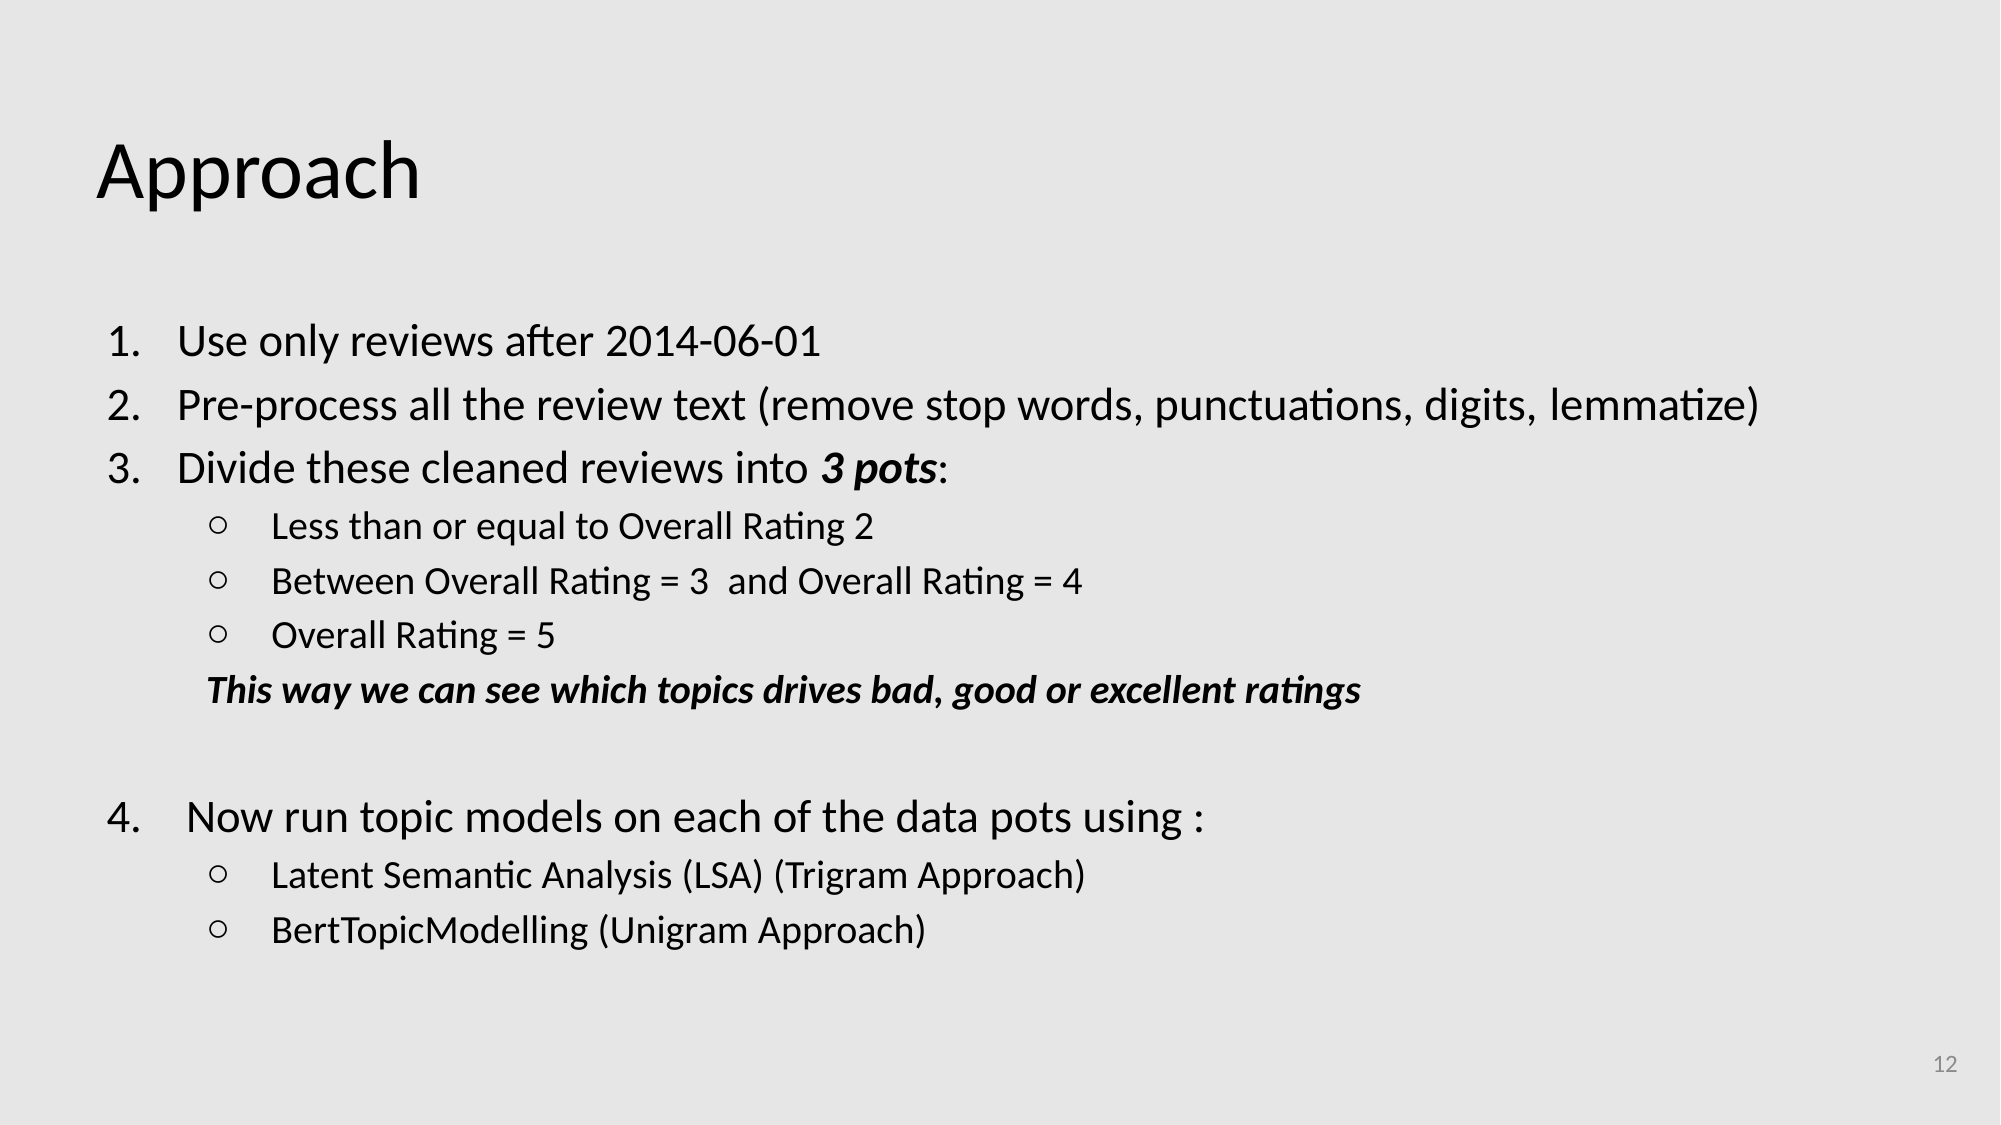

Approach
#

Use only reviews after 2014-06-01
Pre-process all the review text (remove stop words, punctuations, digits, lemmatize)
Divide these cleaned reviews into 3 pots:
Less than or equal to Overall Rating 2
Between Overall Rating = 3  and Overall Rating = 4
Overall Rating = 5
This way we can see which topics drives bad, good or excellent ratings

Now run topic models on each of the data pots using :
Latent Semantic Analysis (LSA) (Trigram Approach)
BertTopicModelling (Unigram Approach)
12